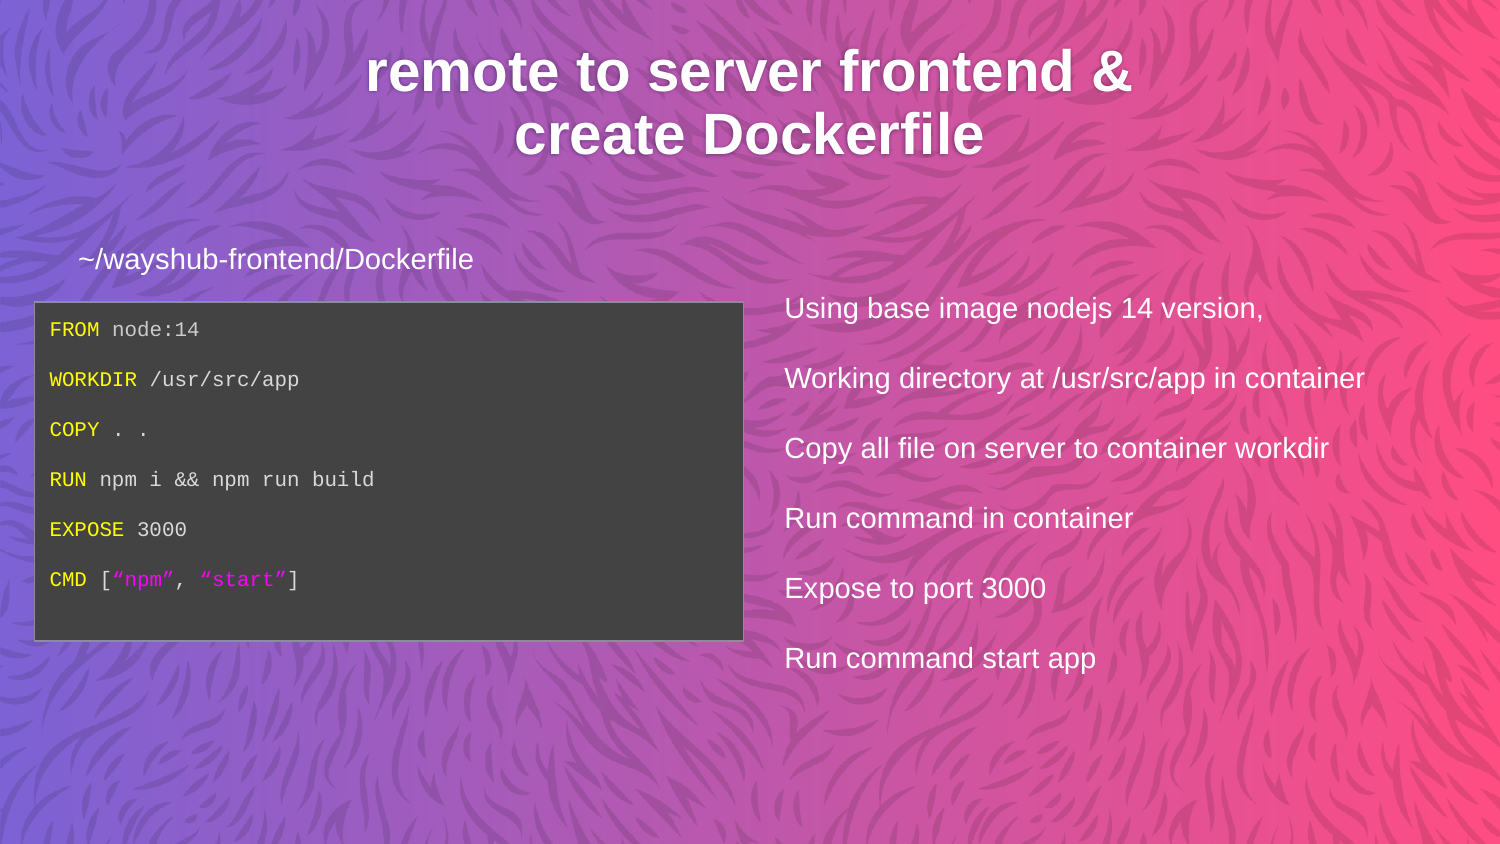

remote to server frontend & create Dockerfile
~/wayshub-frontend/Dockerfile
Using base image nodejs 14 version,

Working directory at /usr/src/app in container

Copy all file on server to container workdir

Run command in container

Expose to port 3000

Run command start app

FROM node:14

WORKDIR /usr/src/app

COPY . .

RUN npm i && npm run build

EXPOSE 3000

CMD [“npm”, “start”]